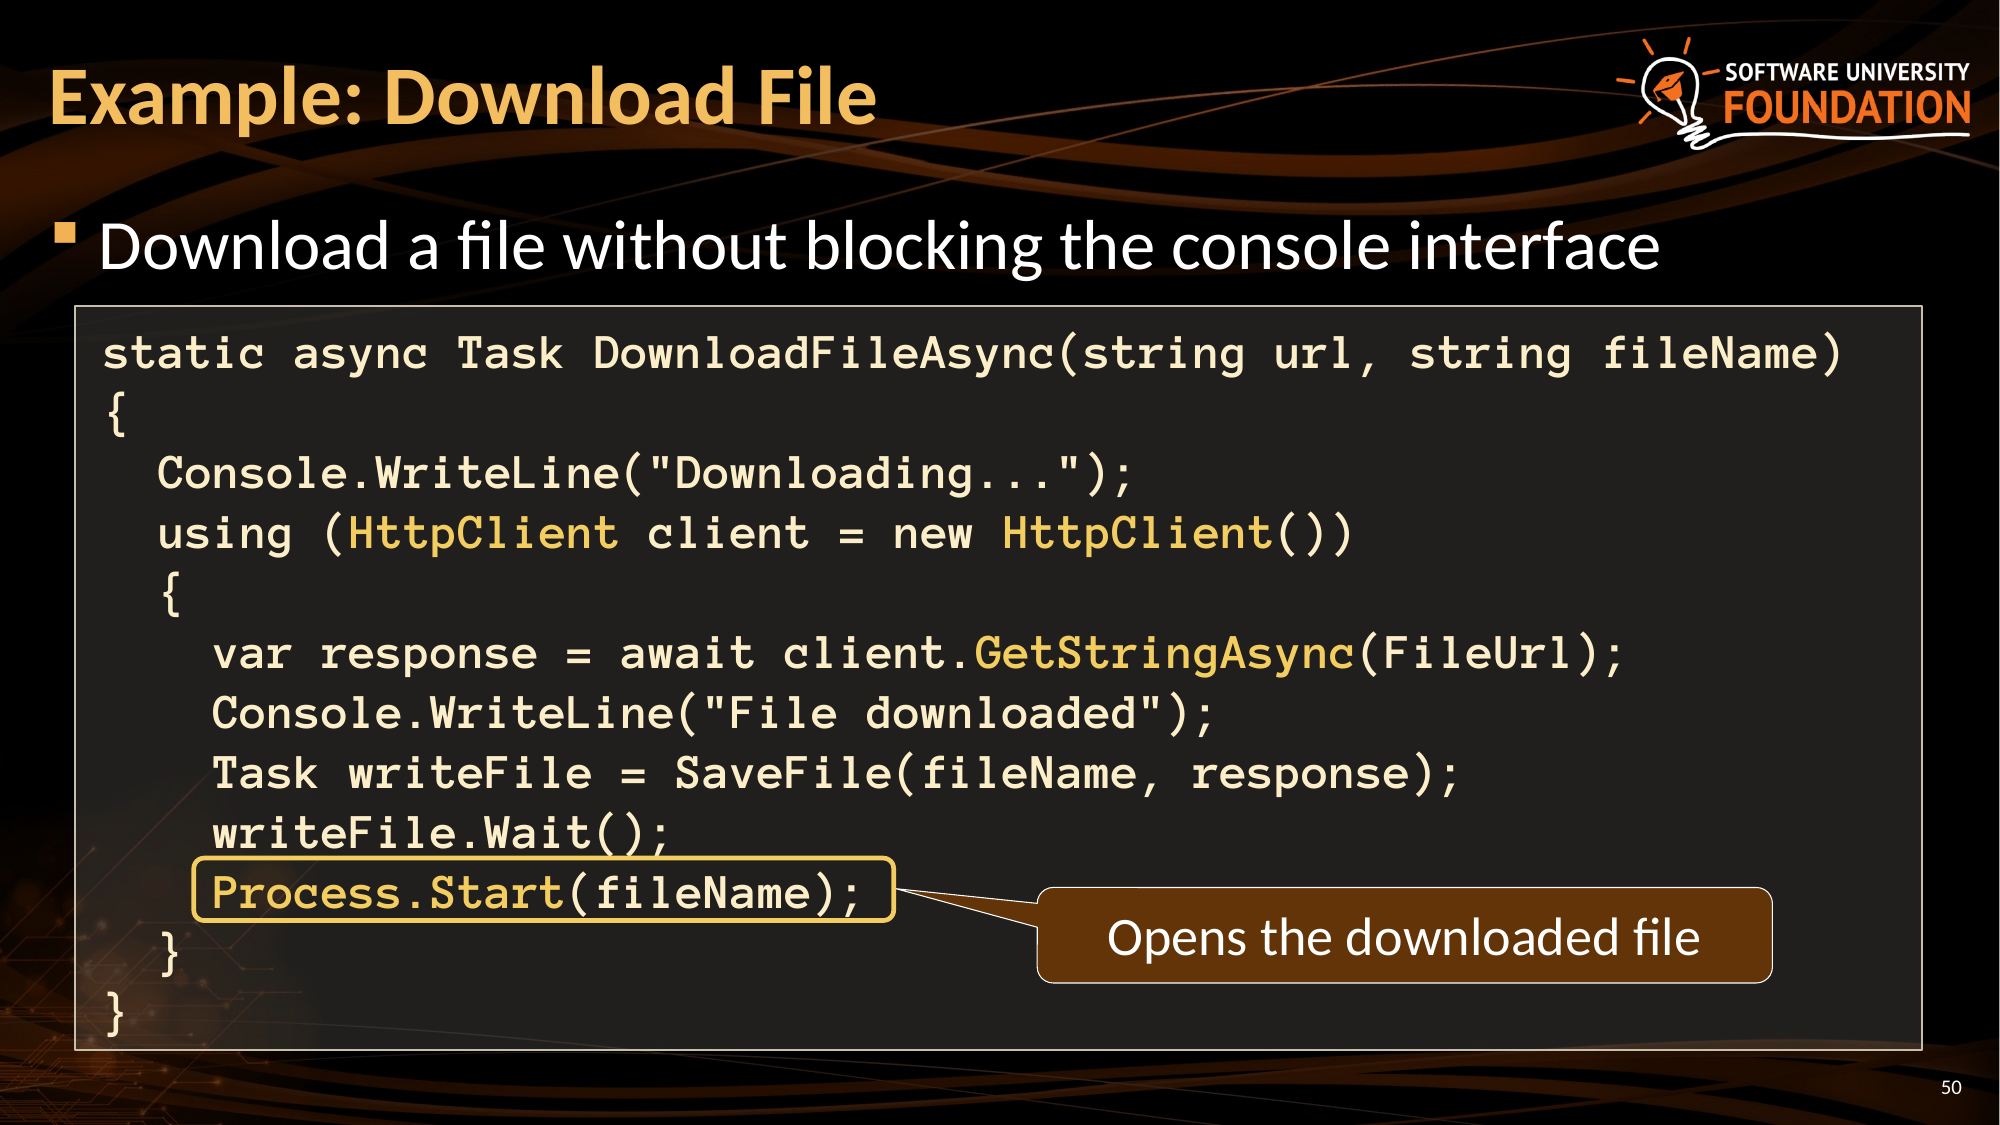

# Example: Download File
Download a file without blocking the console interface
static async Task DownloadFileAsync(string url, string fileName)
{
  Console.WriteLine("Downloading...");
  using (HttpClient client = new HttpClient())
  {
    var response = await client.GetStringAsync(FileUrl);
    Console.WriteLine("File downloaded");
    Task writeFile = SaveFile(fileName, response);
    writeFile.Wait();
    Process.Start(fileName);
  }
}

Opens the downloaded file
50